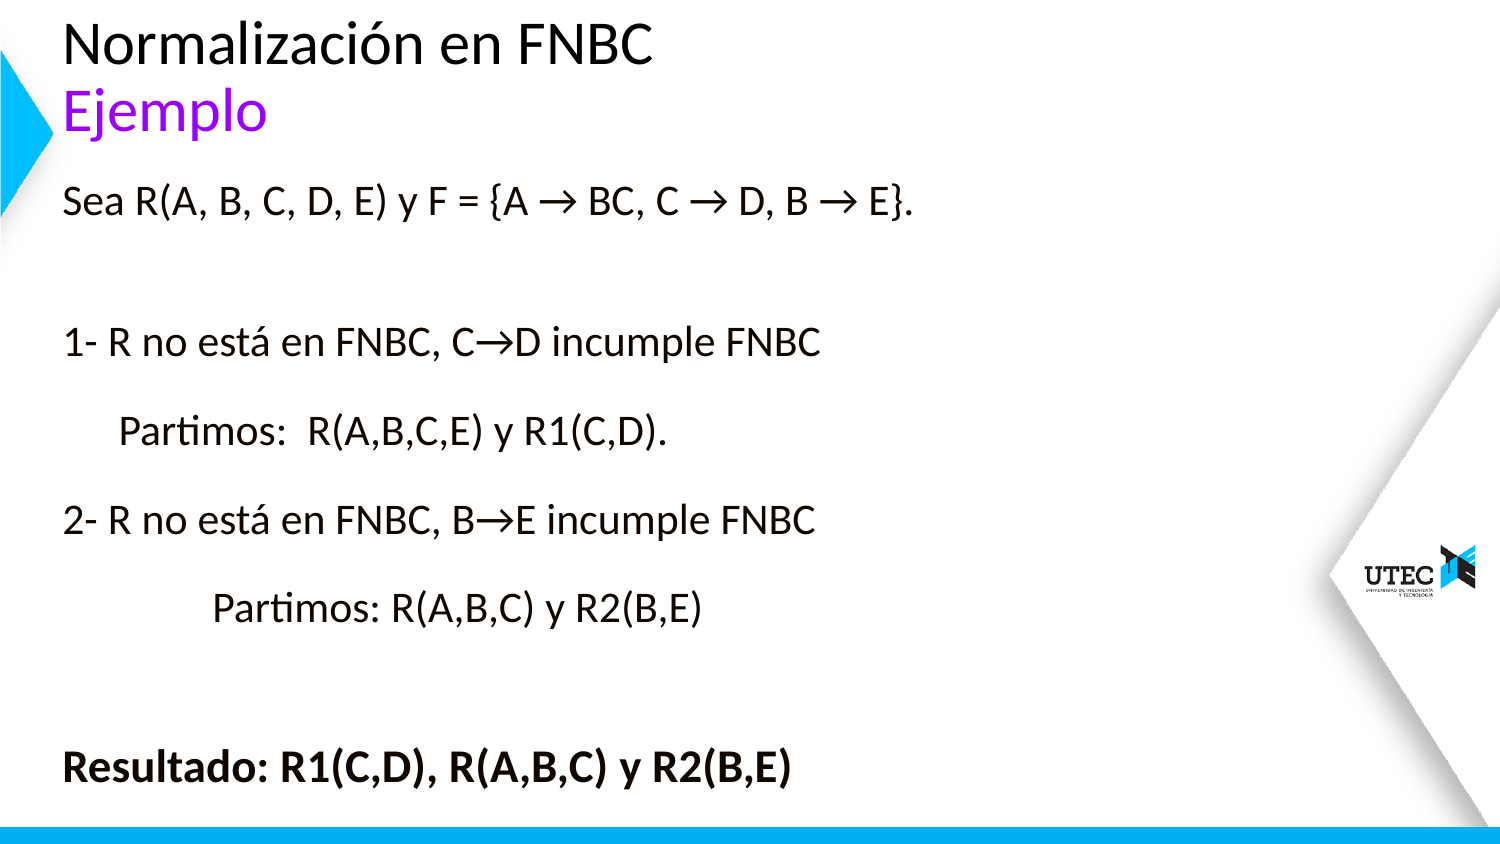

# Normalización en FNBC
Ejemplo
Sea R(A, B, C, D, E) y F = {A → BC, C → D, B → E}.

1- R no está en FNBC, C→D incumple FNBC
Partimos:  R(A,B,C,E) y R1(C,D).
2- R no está en FNBC, B→E incumple FNBC
	Partimos: R(A,B,C) y R2(B,E)

Resultado: R1(C,D), R(A,B,C) y R2(B,E)